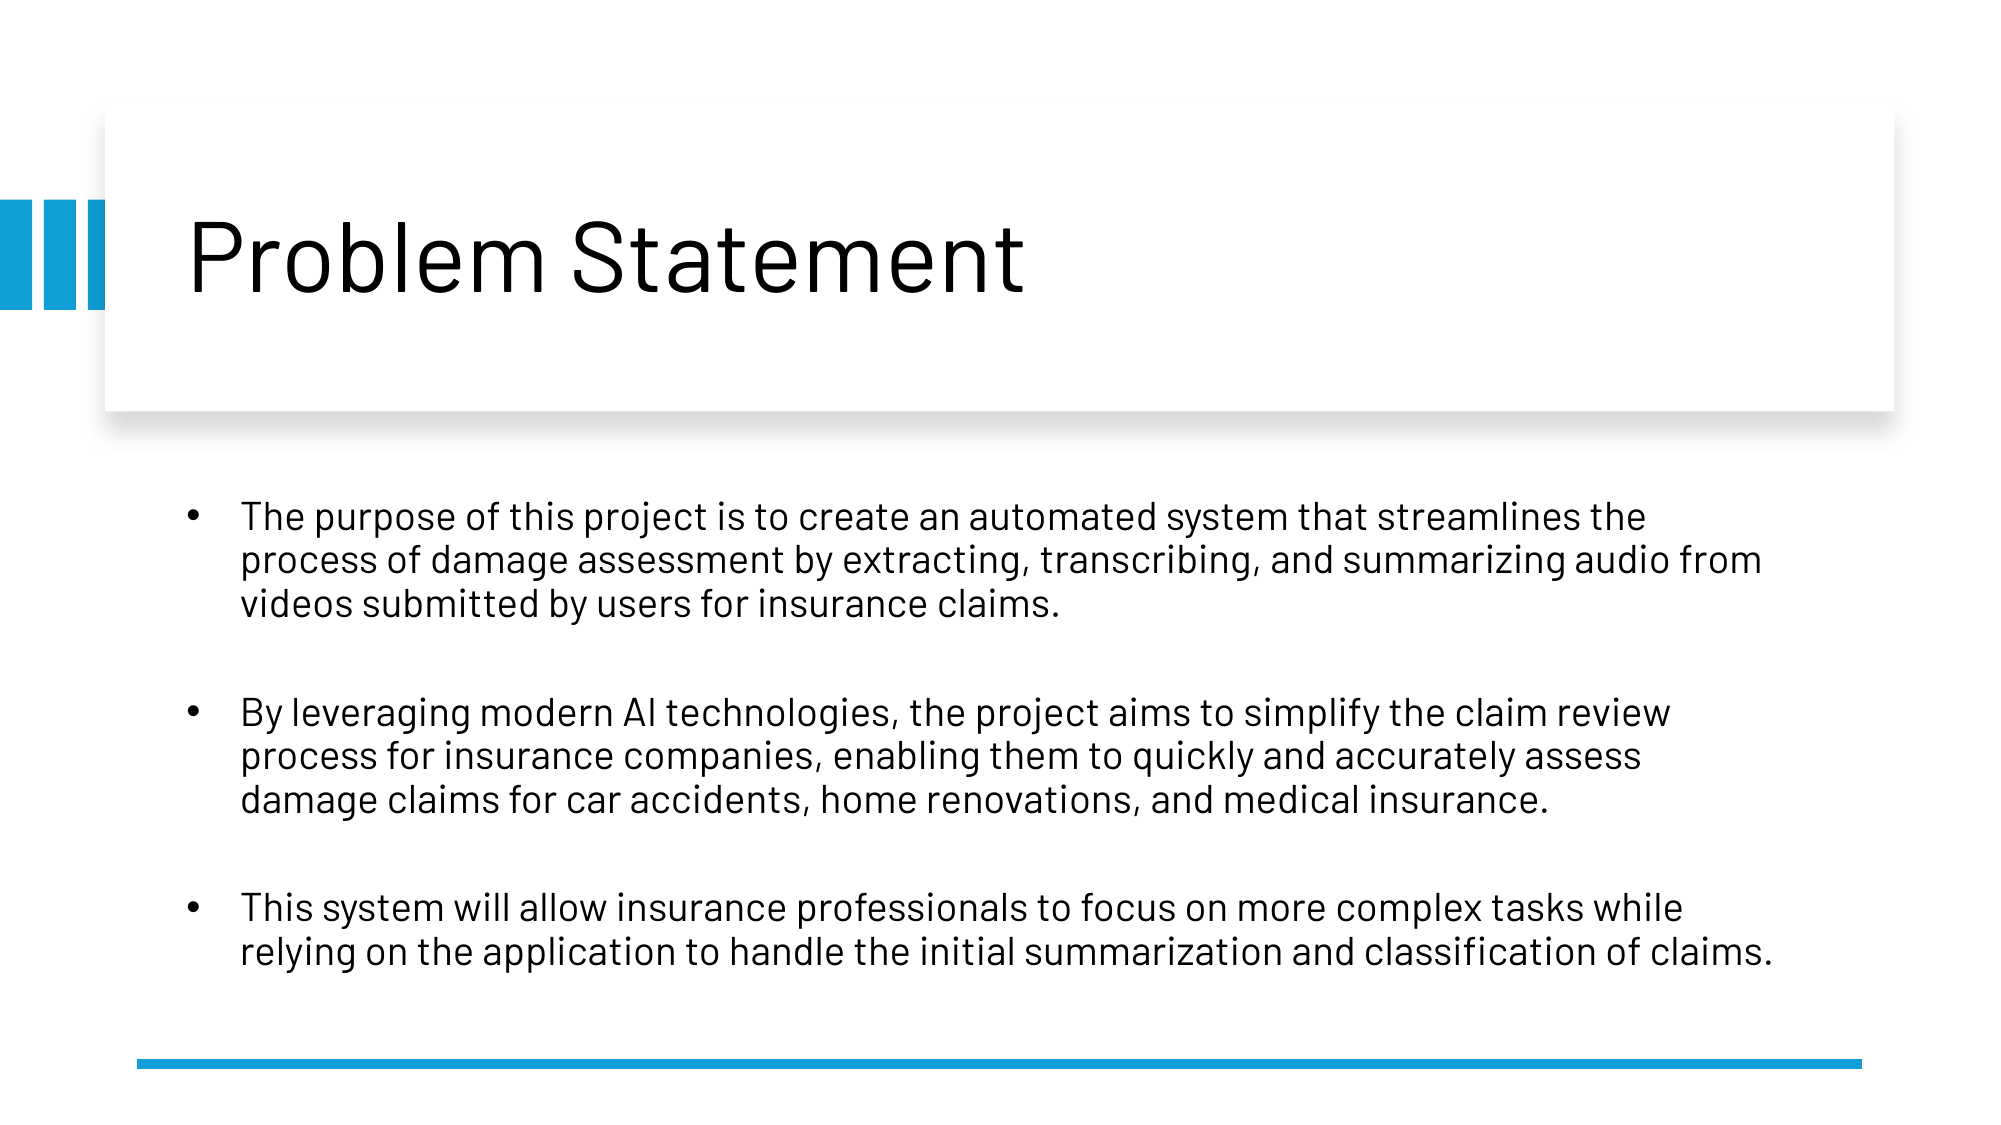

Problem Statement

The purpose of this project is to create an automated system that streamlines the process of damage assessment by extracting, transcribing, and summarizing audio from videos submitted by users for insurance claims.

By leveraging modern AI technologies, the project aims to simplify the claim review process for insurance companies, enabling them to quickly and accurately assess damage claims for car accidents, home renovations, and medical insurance.

This system will allow insurance professionals to focus on more complex tasks while relying on the application to handle the initial summarization and classification of claims.